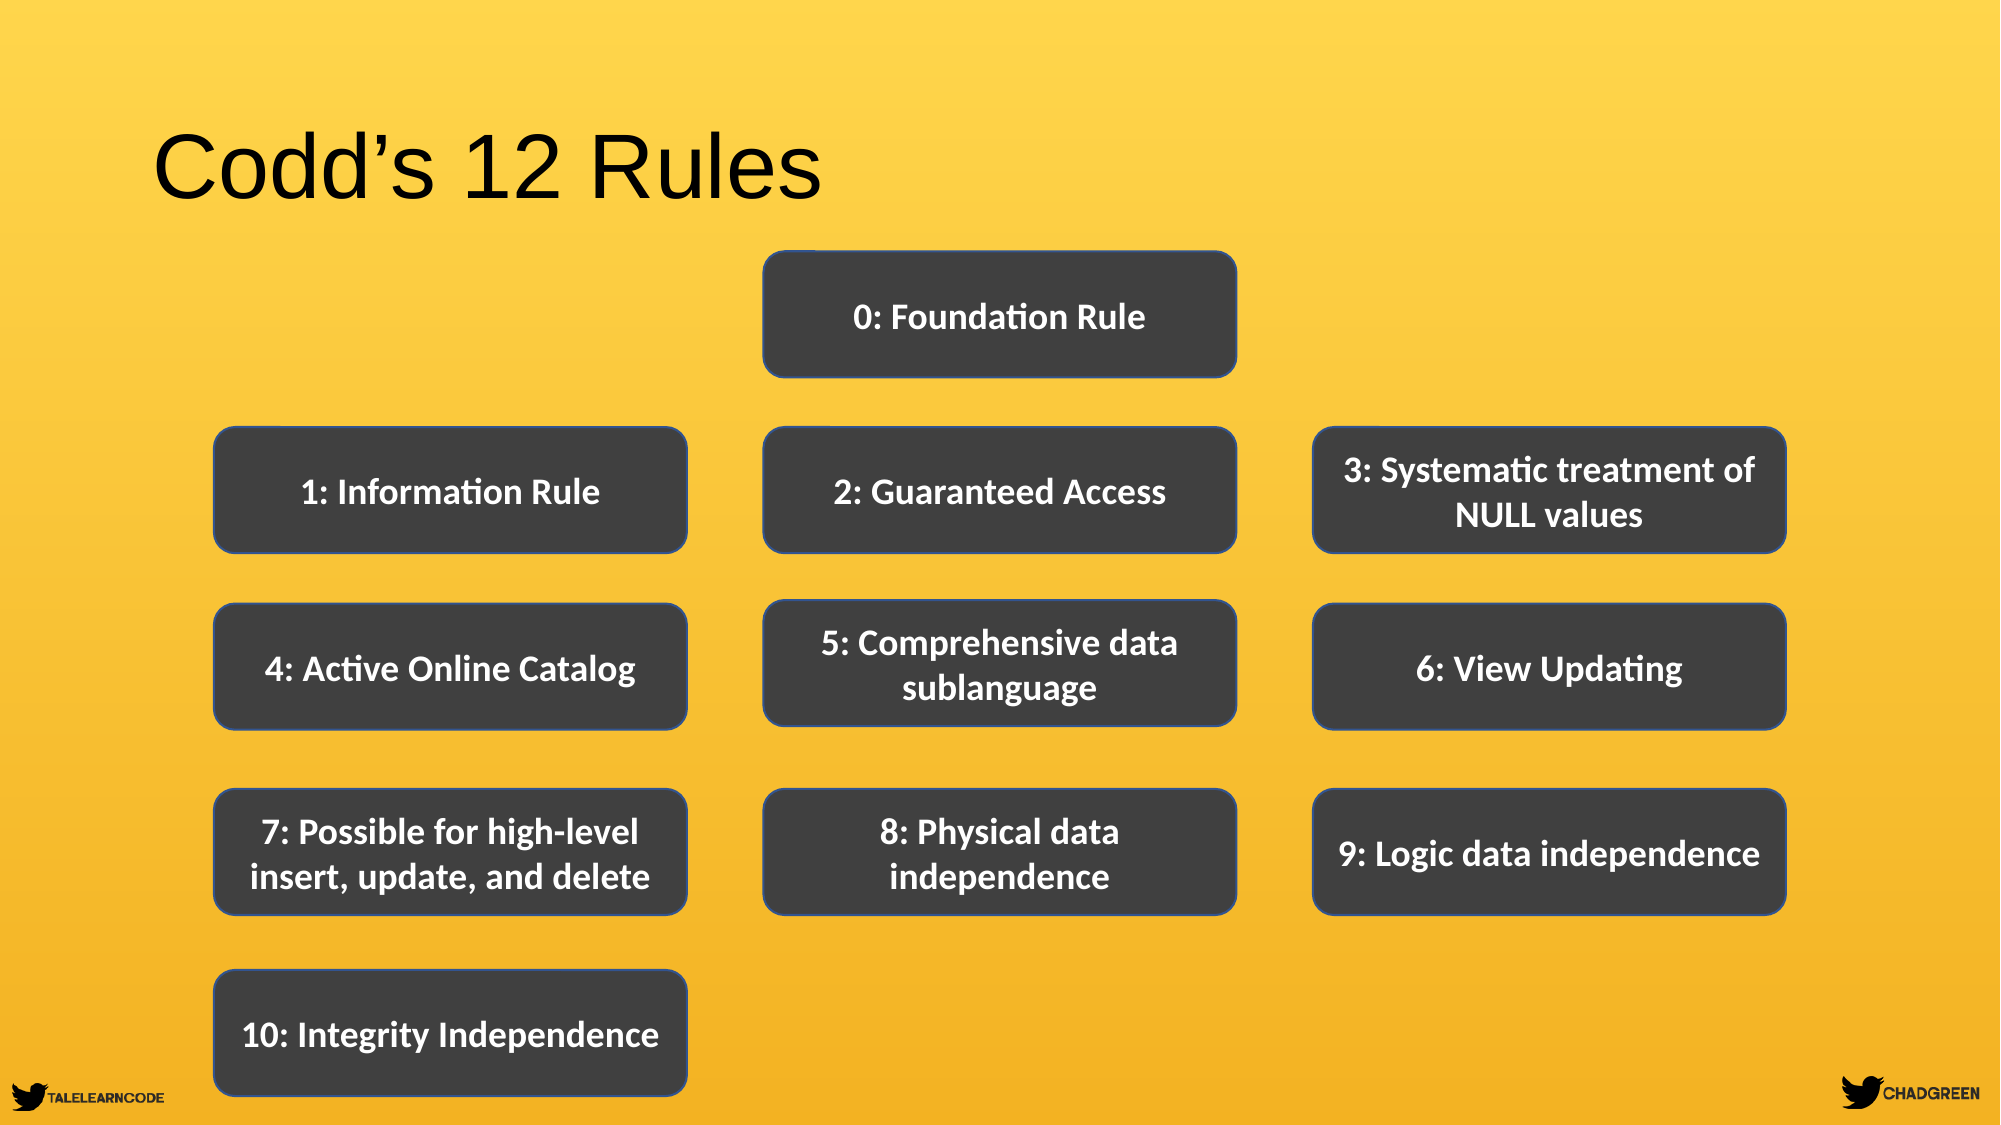

# Codd’s 12 Rules
0: Foundation Rule
1: Information Rule
2: Guaranteed Access
3: Systematic treatment of NULL values
5: Comprehensive data sublanguage
4: Active Online Catalog
6: View Updating
7: Possible for high-level insert, update, and delete
8: Physical data independence
9: Logic data independence
10: Integrity Independence